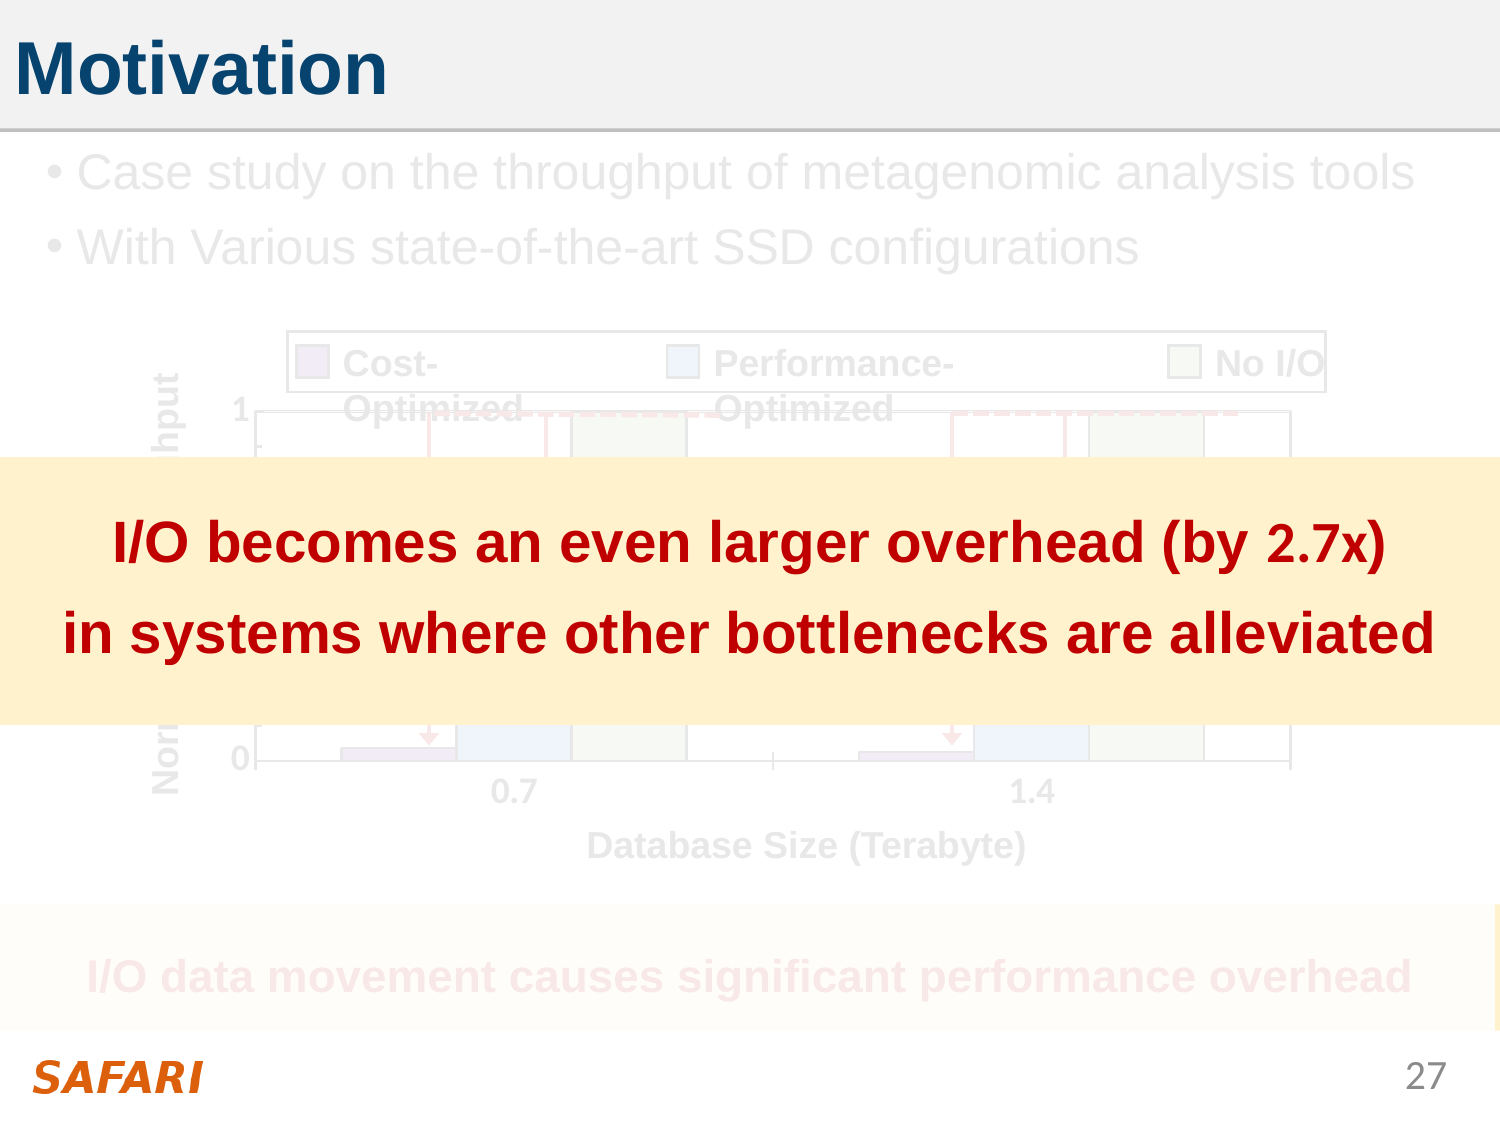

# Motivation
Case study on the throughput of metagenomic analysis tools
With Various state-of-the-art SSD configurations

Cost-Optimized

Performance-Optimized

No I/O

### Chart

| Category | SSD-C | SSD-P | No-I/O |
|---|---|---|---|
| 0.7 | 0.03627043828660897 | 0.3105442963998852 | 1.0 |
| 1.4 | 0.025495718440097966 | 0.24298513292018692 | 1.0 |
I/O becomes an even larger overhead (by 2.7x)
in systems where other bottlenecks are alleviated

Normalized Throughput
Database Size (Terabyte)
I/O data movement causes significant performance overhead